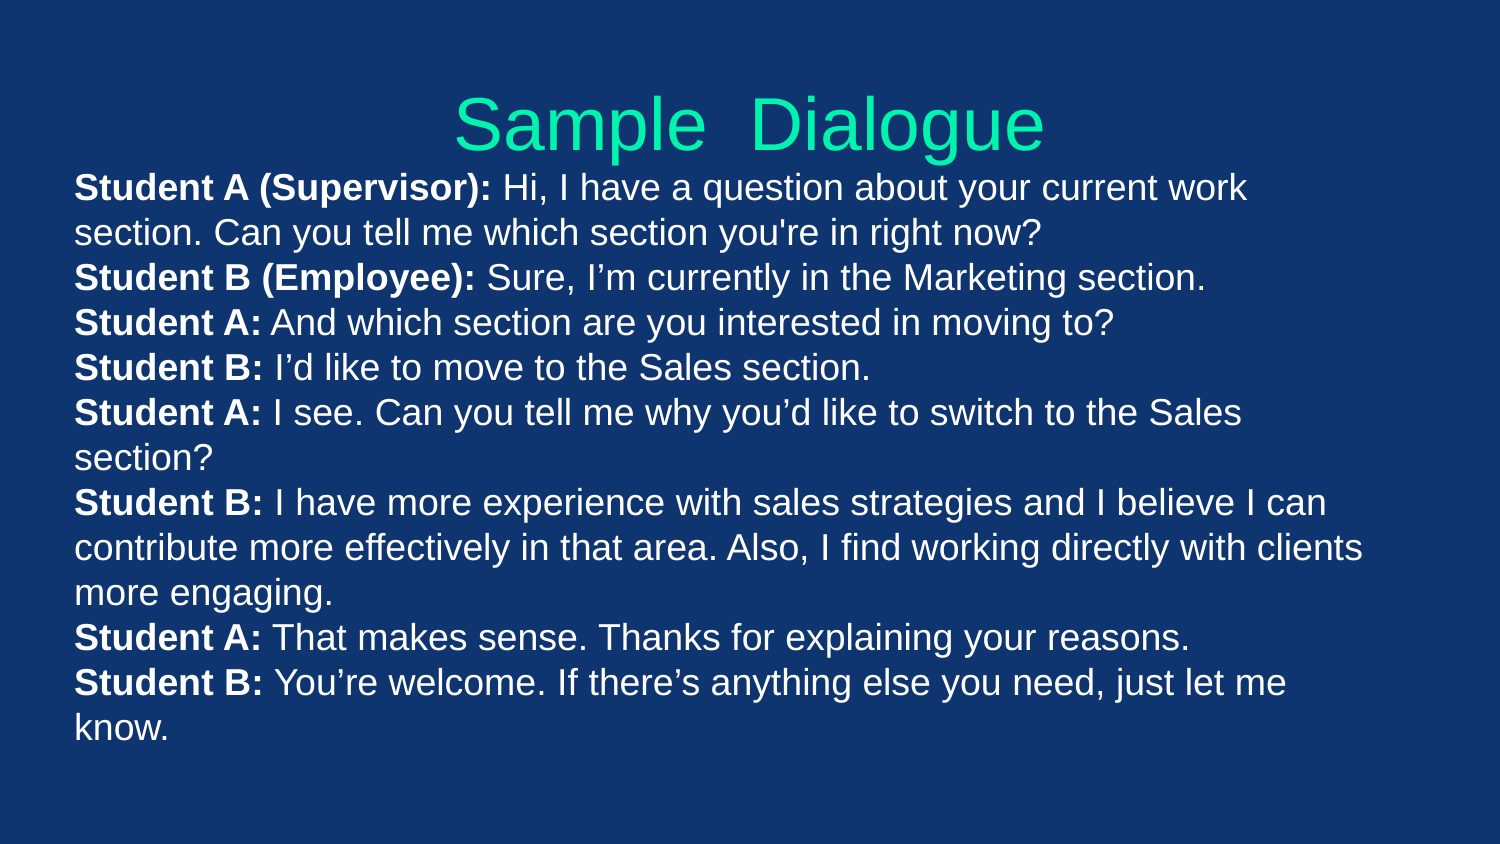

# Sample  Dialogue
Student A (Supervisor): Hi, I have a question about your current work section. Can you tell me which section you're in right now?
Student B (Employee): Sure, I’m currently in the Marketing section.
Student A: And which section are you interested in moving to?
Student B: I’d like to move to the Sales section.
Student A: I see. Can you tell me why you’d like to switch to the Sales section?
Student B: I have more experience with sales strategies and I believe I can contribute more effectively in that area. Also, I find working directly with clients more engaging.
Student A: That makes sense. Thanks for explaining your reasons.
Student B: You’re welcome. If there’s anything else you need, just let me know.